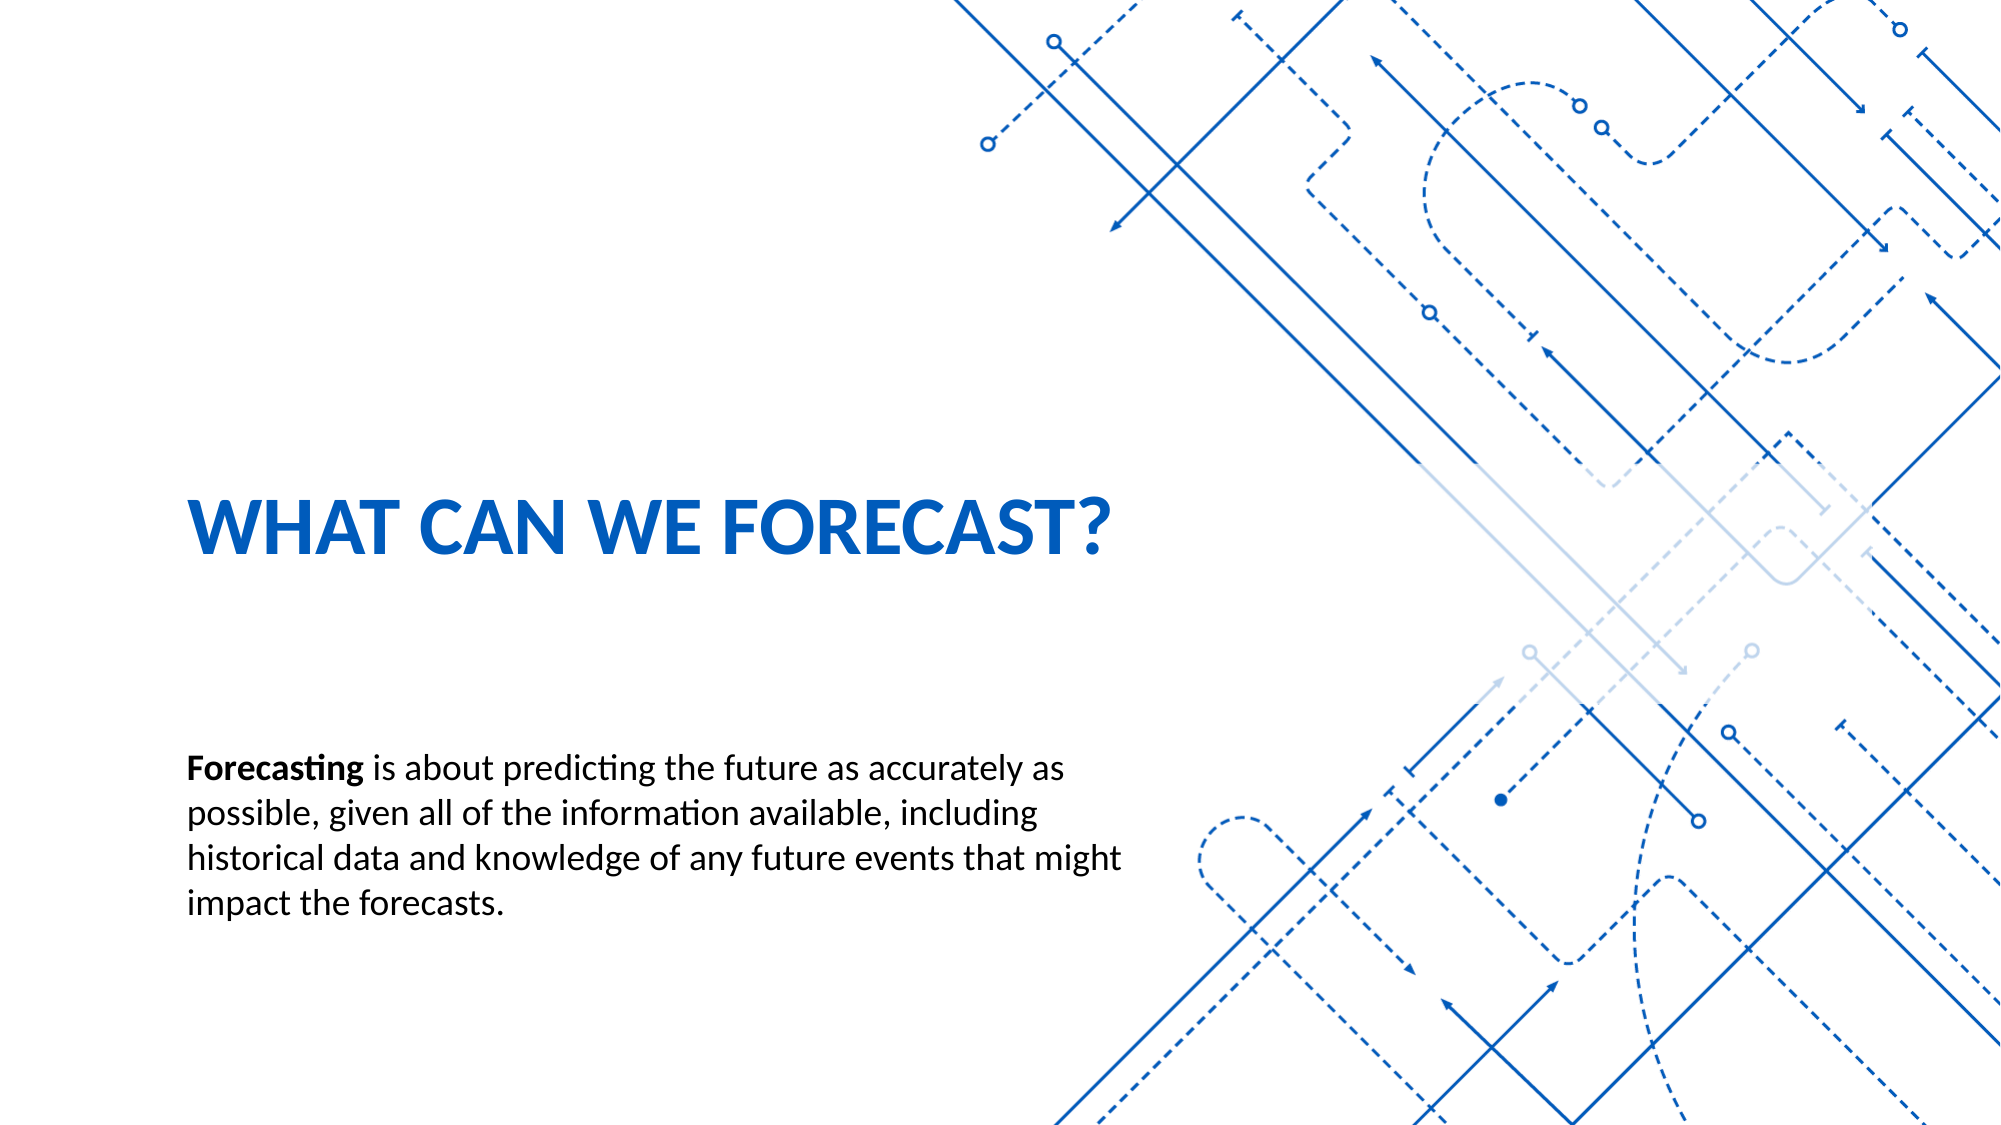

# What can we forecast?
Forecasting is about predicting the future as accurately as possible, given all of the information available, including historical data and knowledge of any future events that might impact the forecasts.